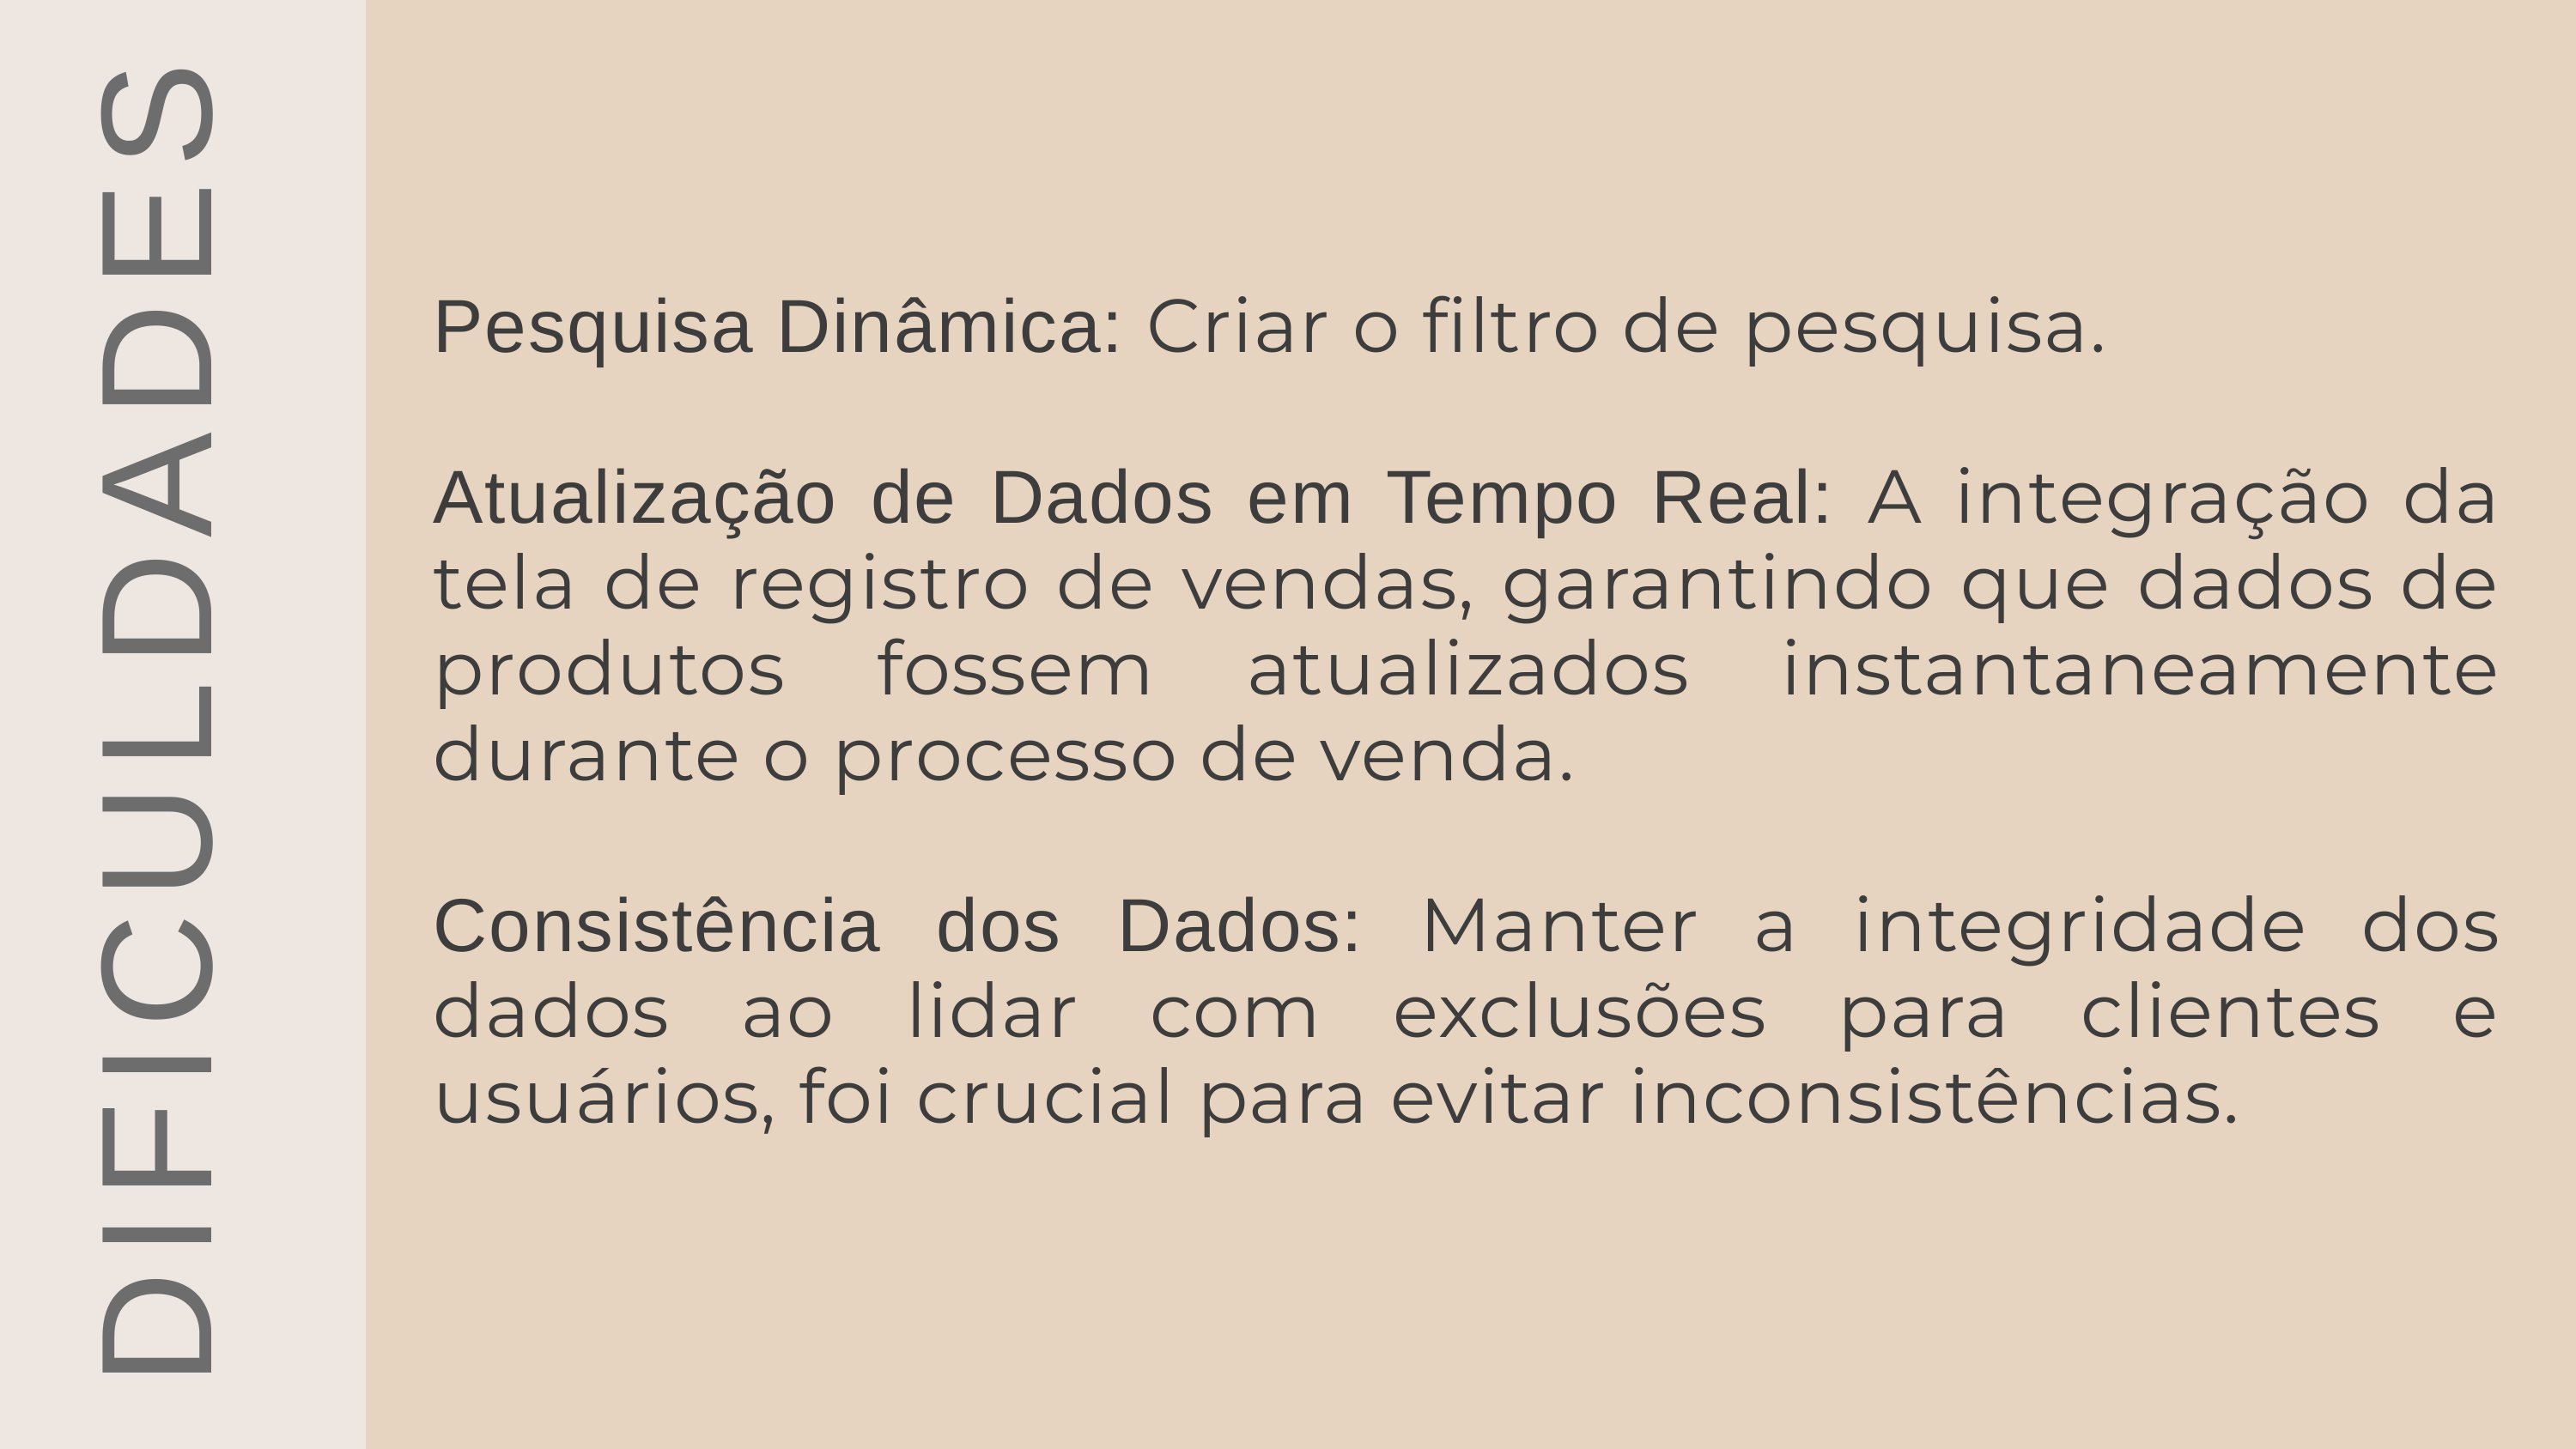

Pesquisa Dinâmica: Criar o filtro de pesquisa.

Atualização de Dados em Tempo Real: A integração da tela de registro de vendas, garantindo que dados de produtos fossem atualizados instantaneamente durante o processo de venda.

Consistência dos Dados: Manter a integridade dos dados ao lidar com exclusões para clientes e usuários, foi crucial para evitar inconsistências.

DIFICULDADES